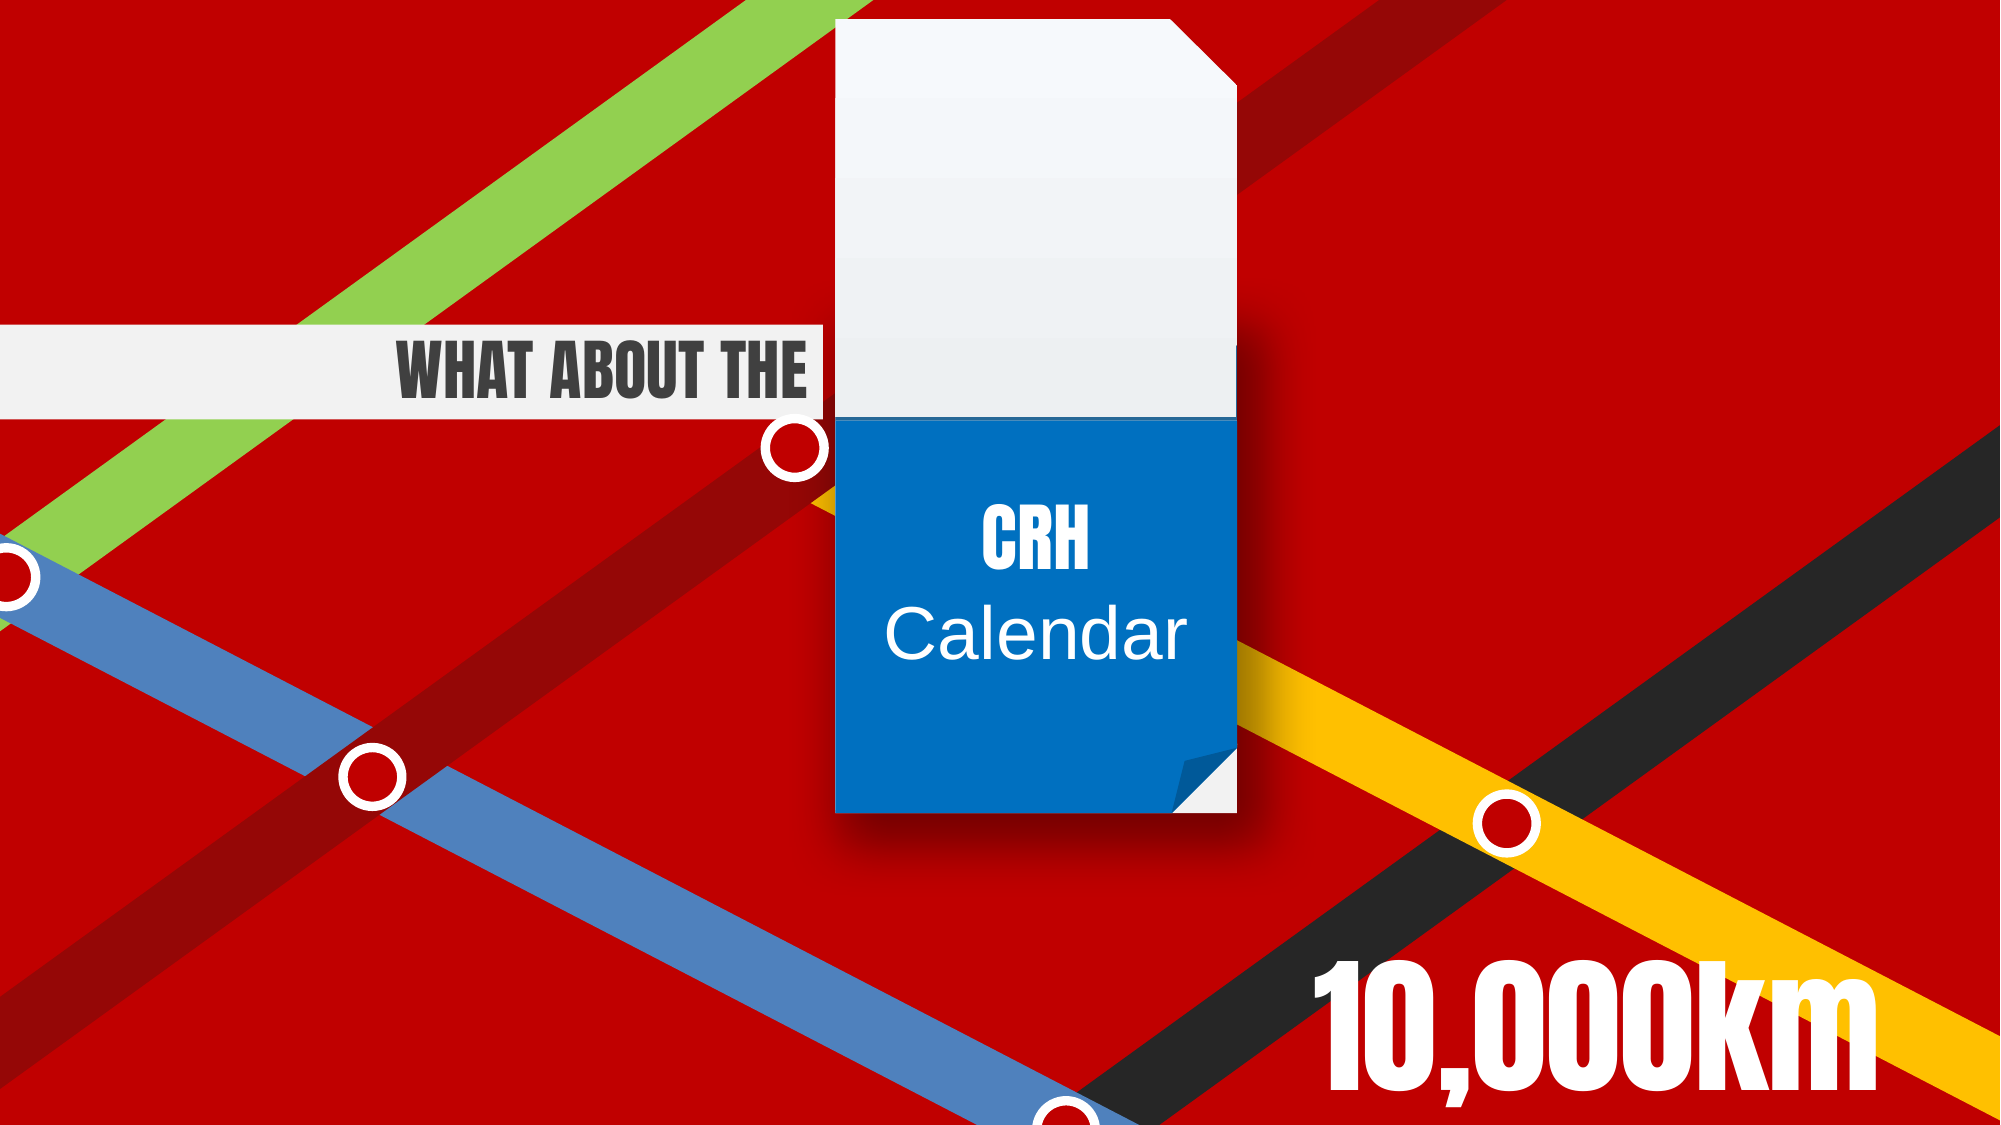

FUTURE
January

2
1

WHAT ABOUT THE

CRH
Calendar

TO BE CONTINUED…

10,000km